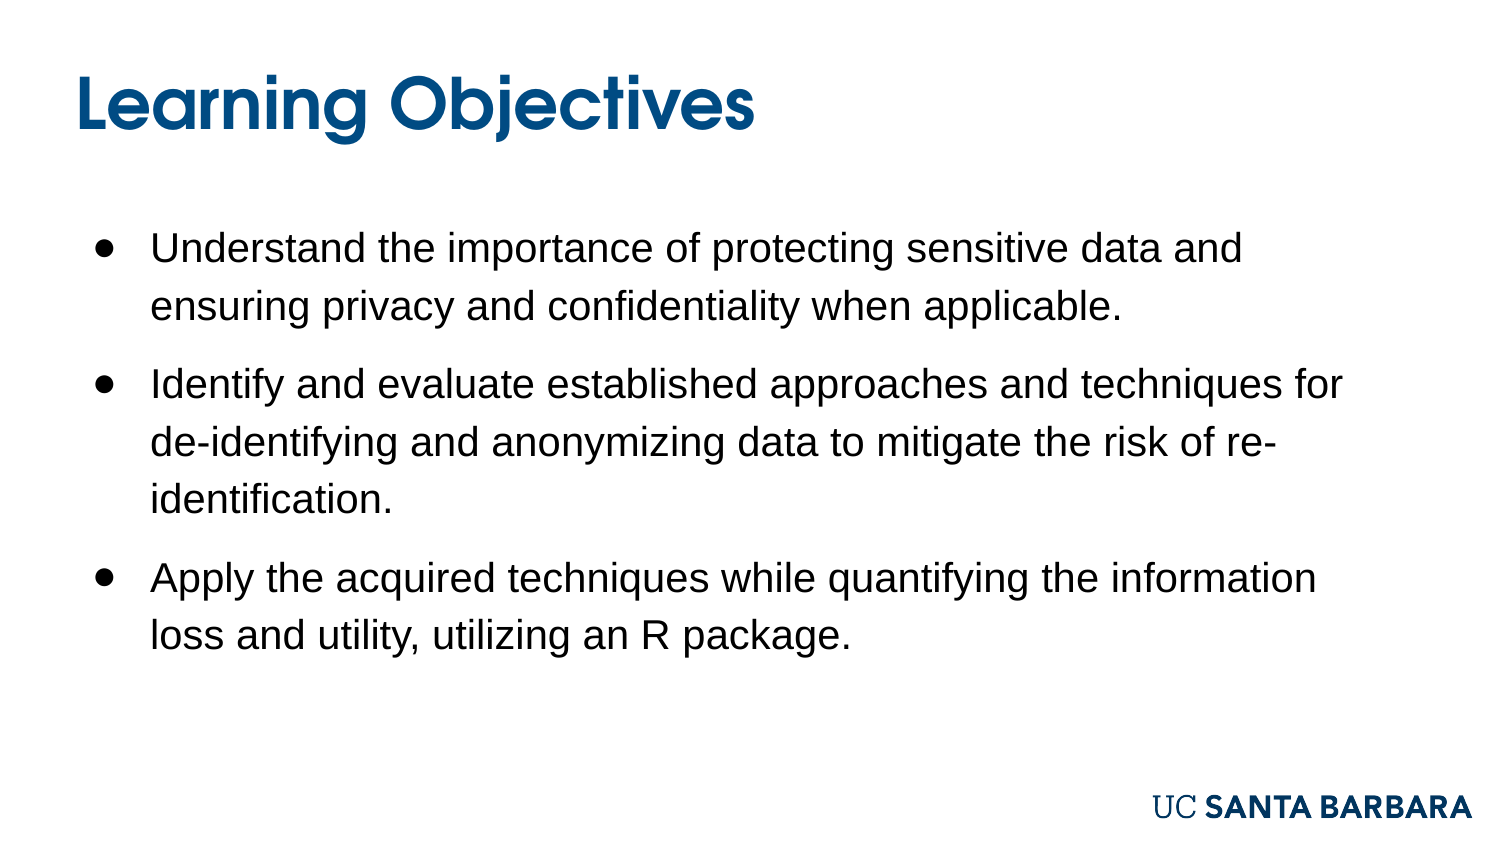

Learning Objectives
Understand the importance of protecting sensitive data and ensuring privacy and confidentiality when applicable.
Identify and evaluate established approaches and techniques for de-identifying and anonymizing data to mitigate the risk of re-identification.
Apply the acquired techniques while quantifying the information loss and utility, utilizing an R package.